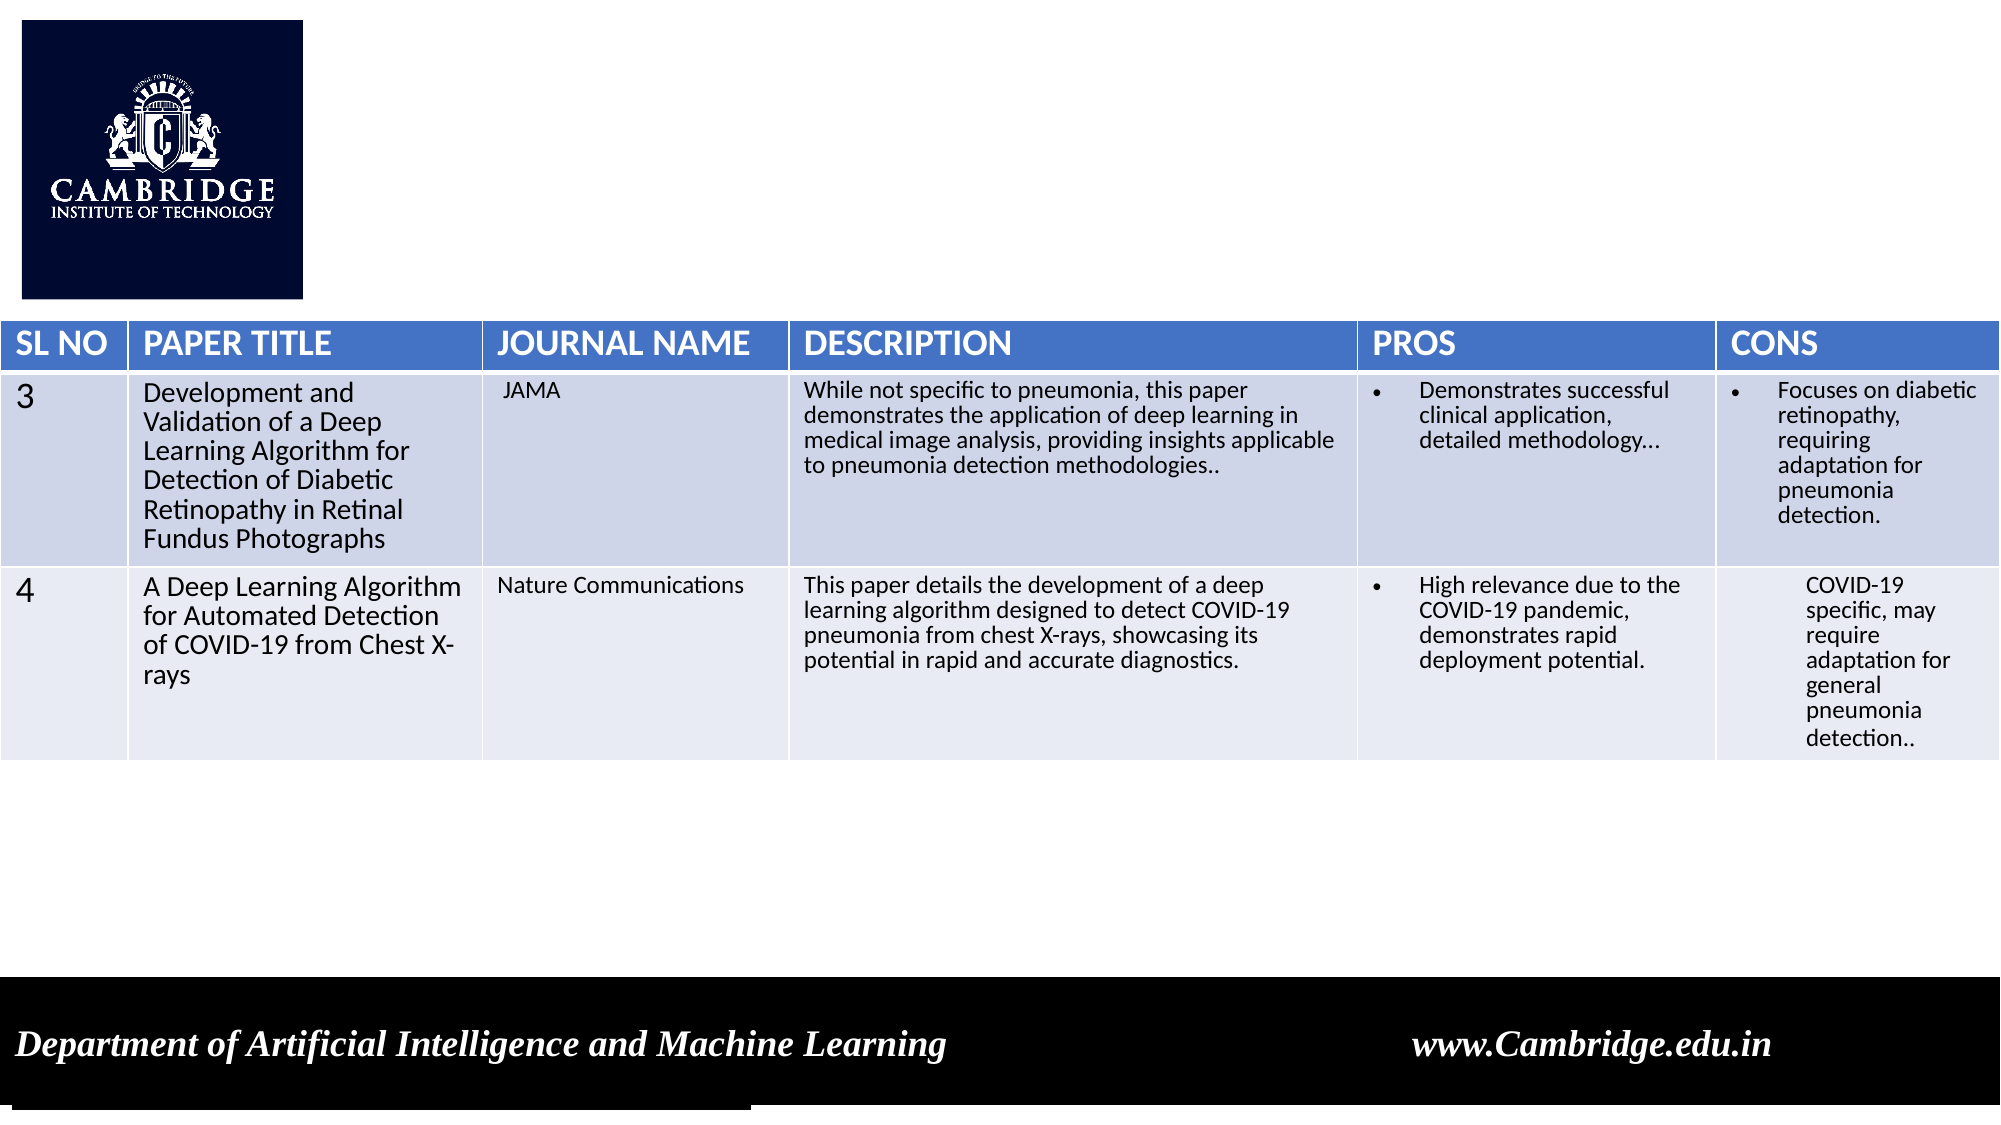

| SL NO | PAPER TITLE | JOURNAL NAME | DESCRIPTION | PROS | CONS |
| --- | --- | --- | --- | --- | --- |
| 3 | Development and Validation of a Deep Learning Algorithm for Detection of Diabetic Retinopathy in Retinal Fundus Photographs | JAMA | While not specific to pneumonia, this paper demonstrates the application of deep learning in medical image analysis, providing insights applicable to pneumonia detection methodologies.. | Demonstrates successful clinical application, detailed methodology... | Focuses on diabetic retinopathy, requiring adaptation for pneumonia detection. |
| 4 | A Deep Learning Algorithm for Automated Detection of COVID-19 from Chest X-rays | Nature Communications | This paper details the development of a deep learning algorithm designed to detect COVID-19 pneumonia from chest X-rays, showcasing its potential in rapid and accurate diagnostics. | High relevance due to the COVID-19 pandemic, demonstrates rapid deployment potential. | COVID-19 specific, may require adaptation for general pneumonia detection.. |
Department of Artificial Intelligence and Machine Learning                                                 www.Cambridge.edu.in